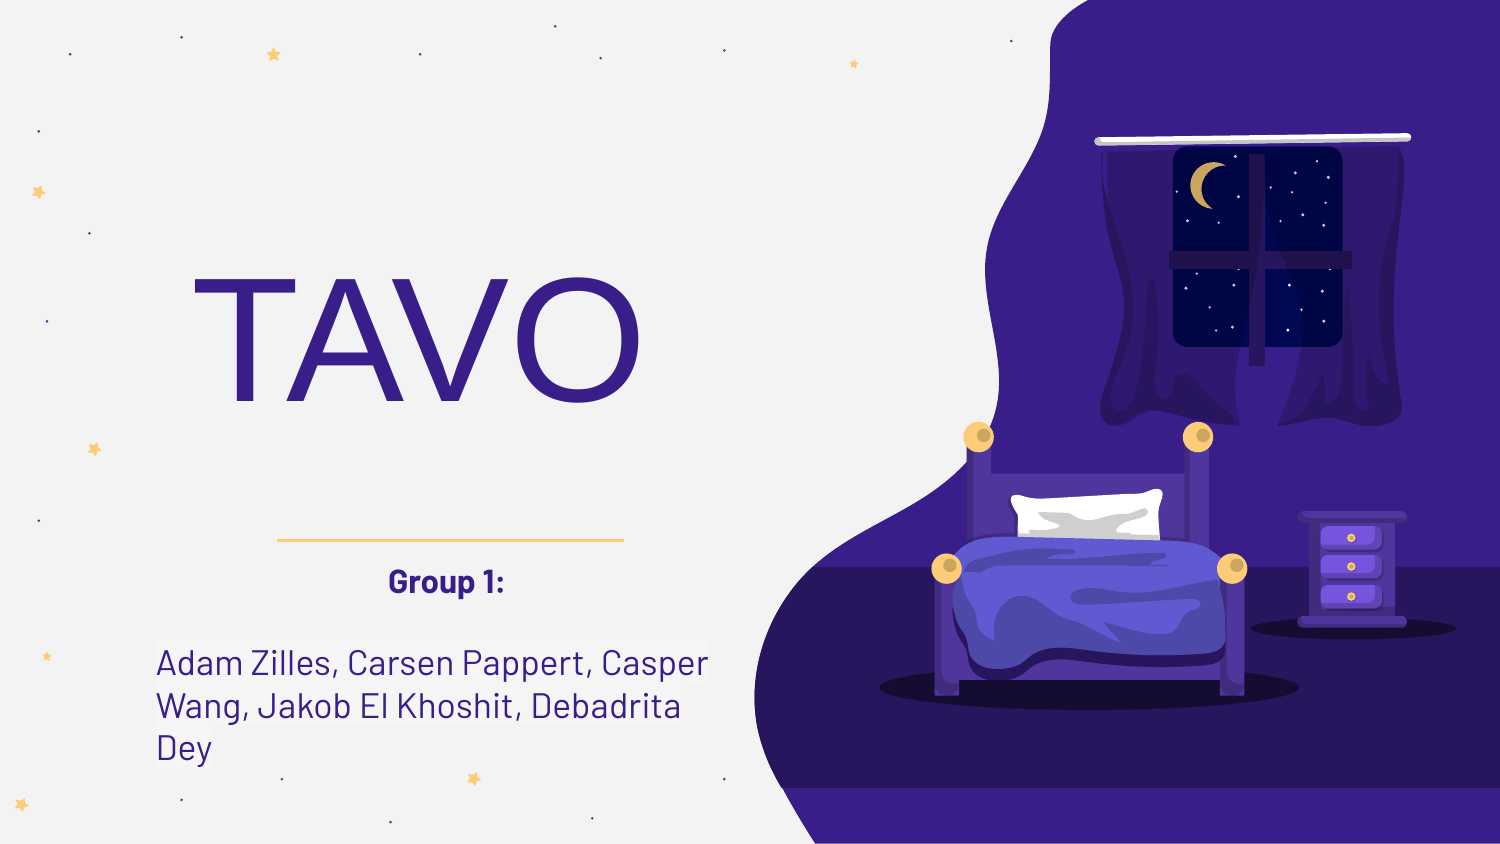

# TAVO

Group 1:

Adam Zilles, Carsen Pappert, Casper Wang, Jakob El Khoshit, Debadrita Dey